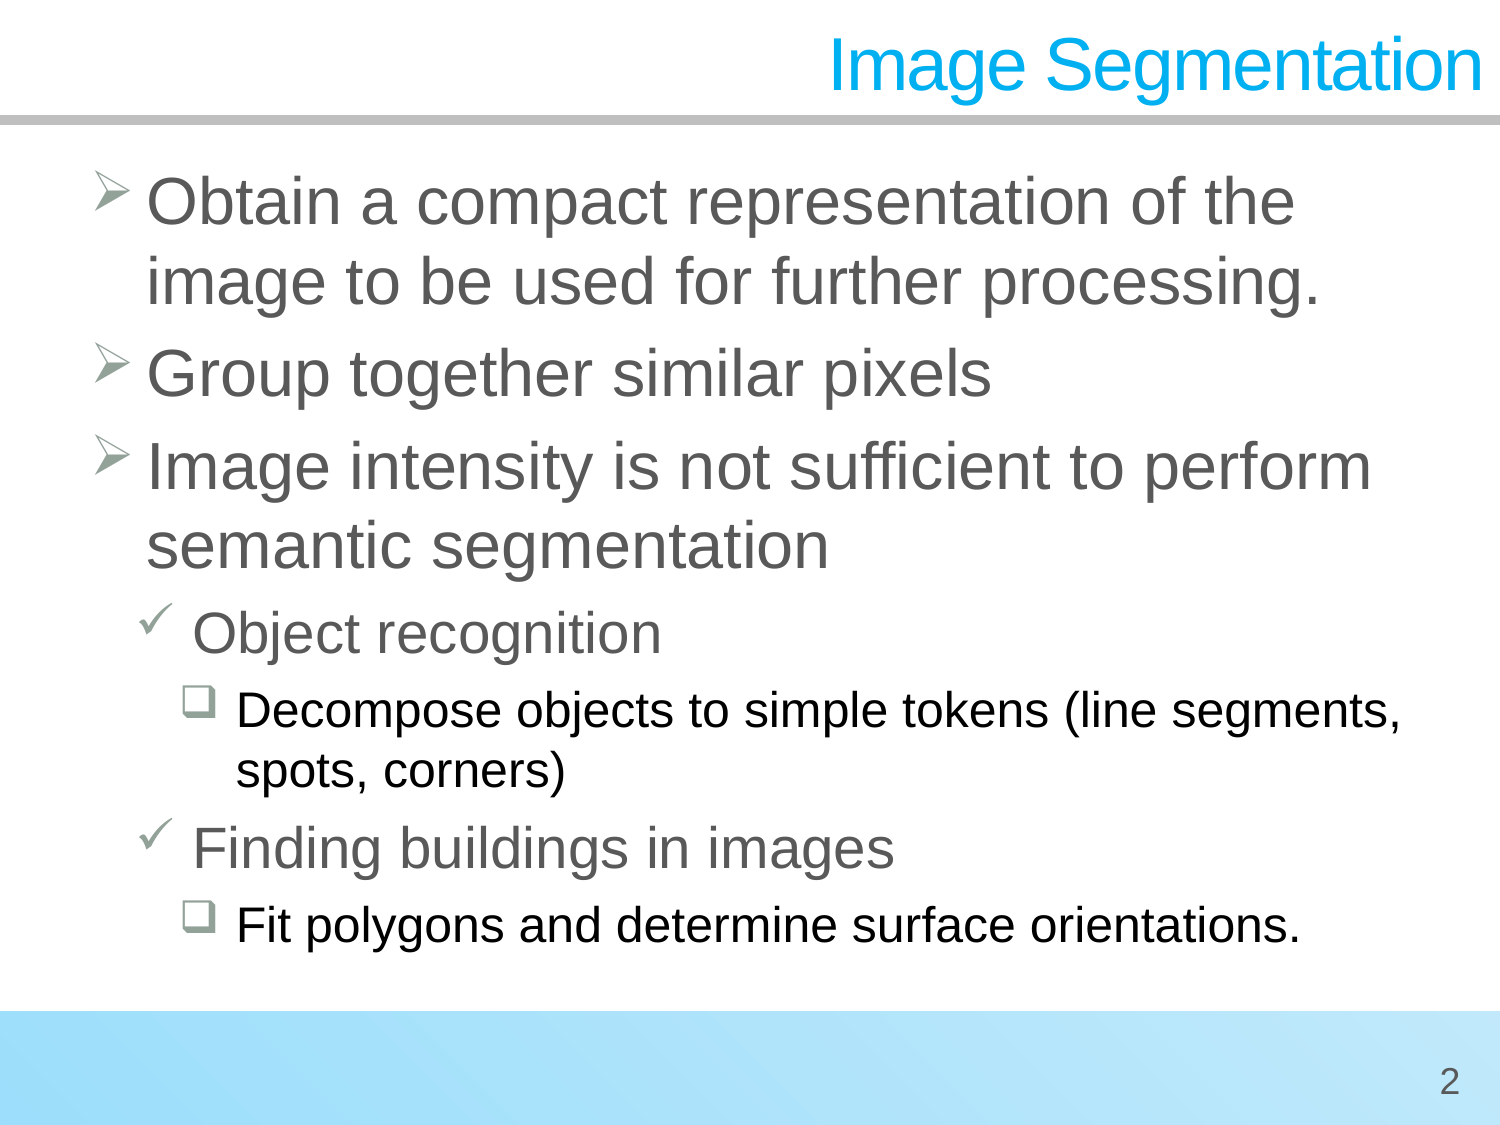

# Image Segmentation
Obtain a compact representation of the image to be used for further processing.
Group together similar pixels
Image intensity is not sufficient to perform semantic segmentation
Object recognition
Decompose objects to simple tokens (line segments, spots, corners)
Finding buildings in images
Fit polygons and determine surface orientations.